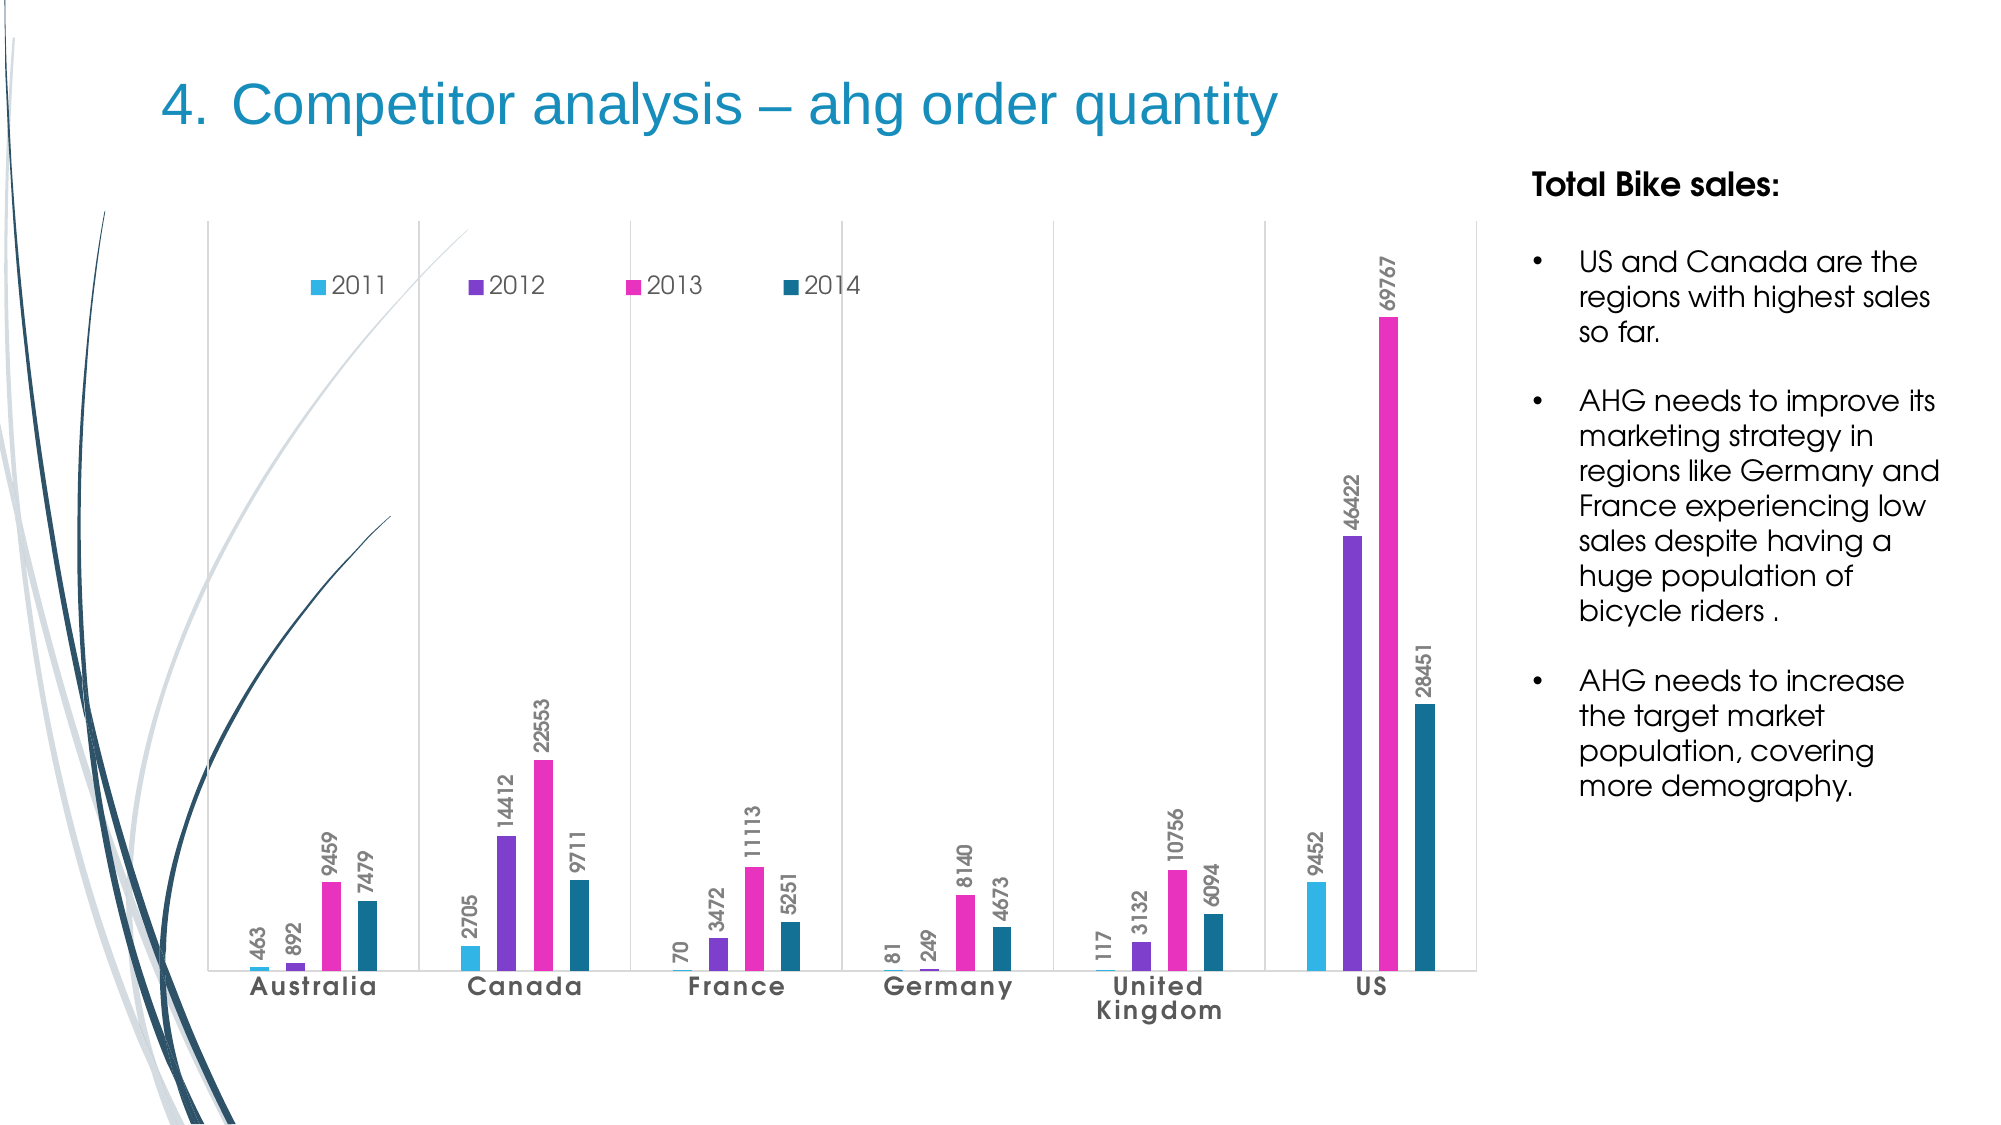

# 4. Competitor analysis – ahg order quantity
Total Bike sales:

US and Canada are the regions with highest sales so far.

AHG needs to improve its marketing strategy in regions like Germany and France experiencing low sales despite having a huge population of bicycle riders .

AHG needs to increase the target market population, covering more demography.

### Chart

| Category | 2011 | 2012 | 2013 | 2014 |
|---|---|---|---|---|
| Australia | 463.0 | 892.0 | 9459.0 | 7479.0 |
| Canada | 2705.0 | 14412.0 | 22553.0 | 9711.0 |
| France | 70.0 | 3472.0 | 11113.0 | 5251.0 |
| Germany | 81.0 | 249.0 | 8140.0 | 4673.0 |
| United Kingdom | 117.0 | 3132.0 | 10756.0 | 6094.0 |
| US | 9452.0 | 46422.0 | 69767.0 | 28451.0 |